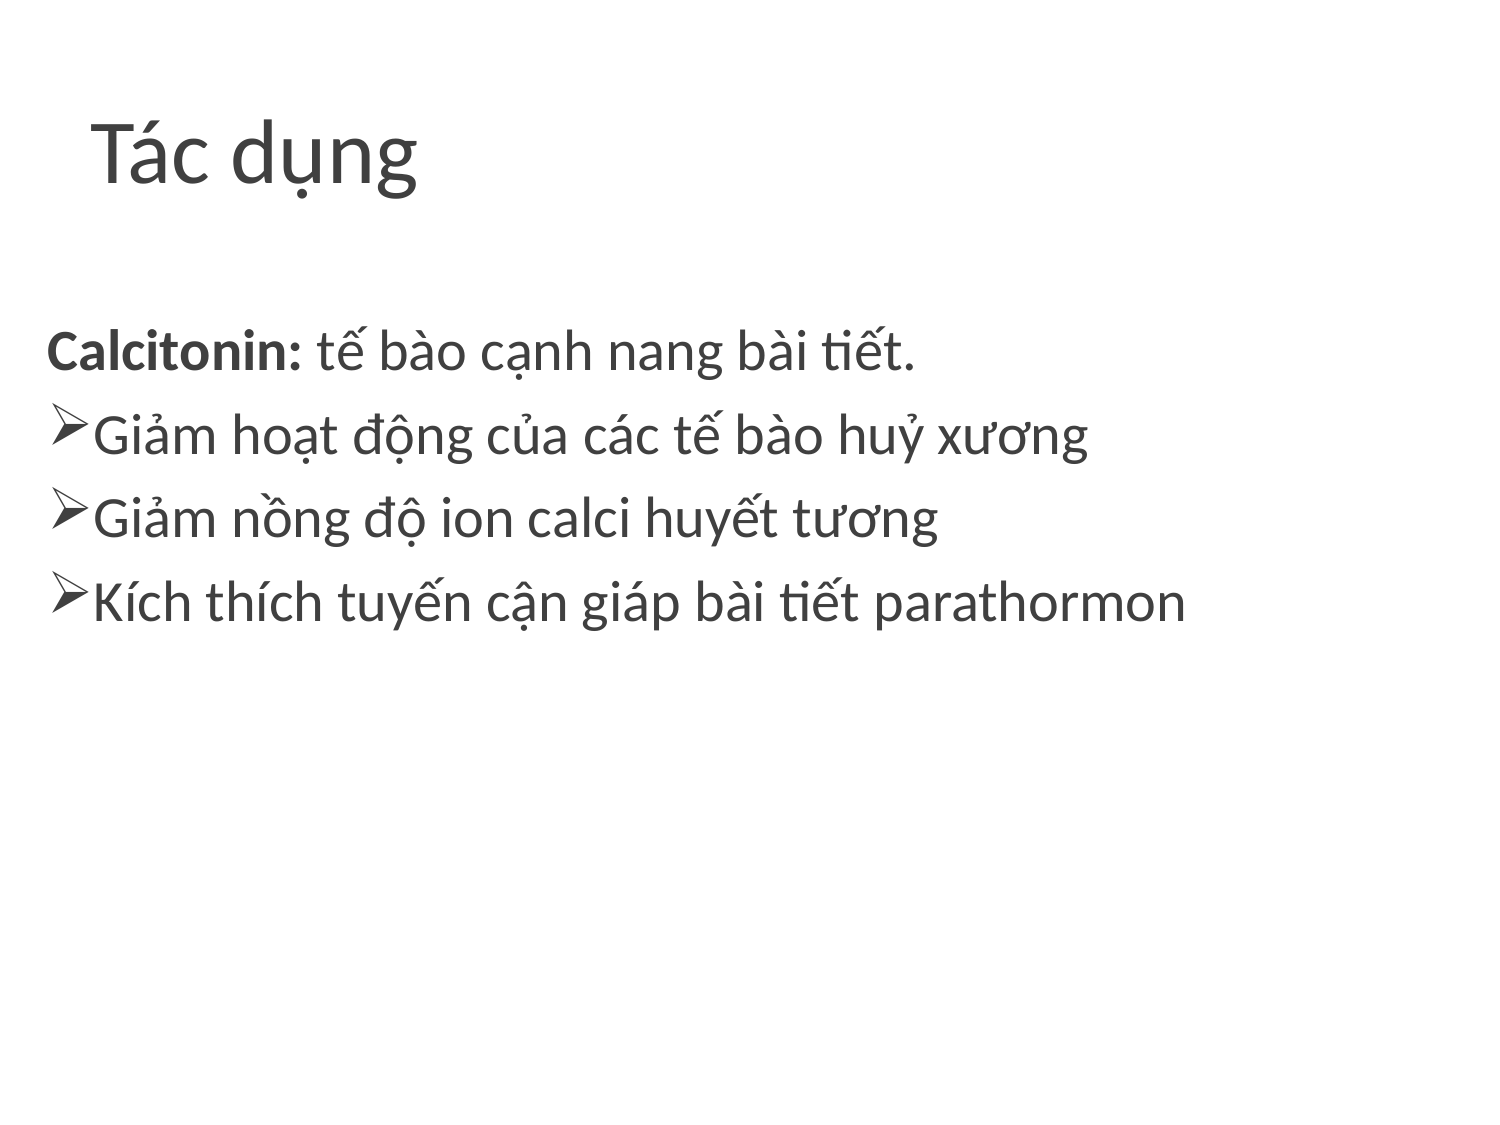

# Tác dụng
Calcitonin: tế bào cạnh nang bài tiết.
Giảm hoạt động của các tế bào huỷ xương
Giảm nồng độ ion calci huyết tương
Kích thích tuyến cận giáp bài tiết parathormon